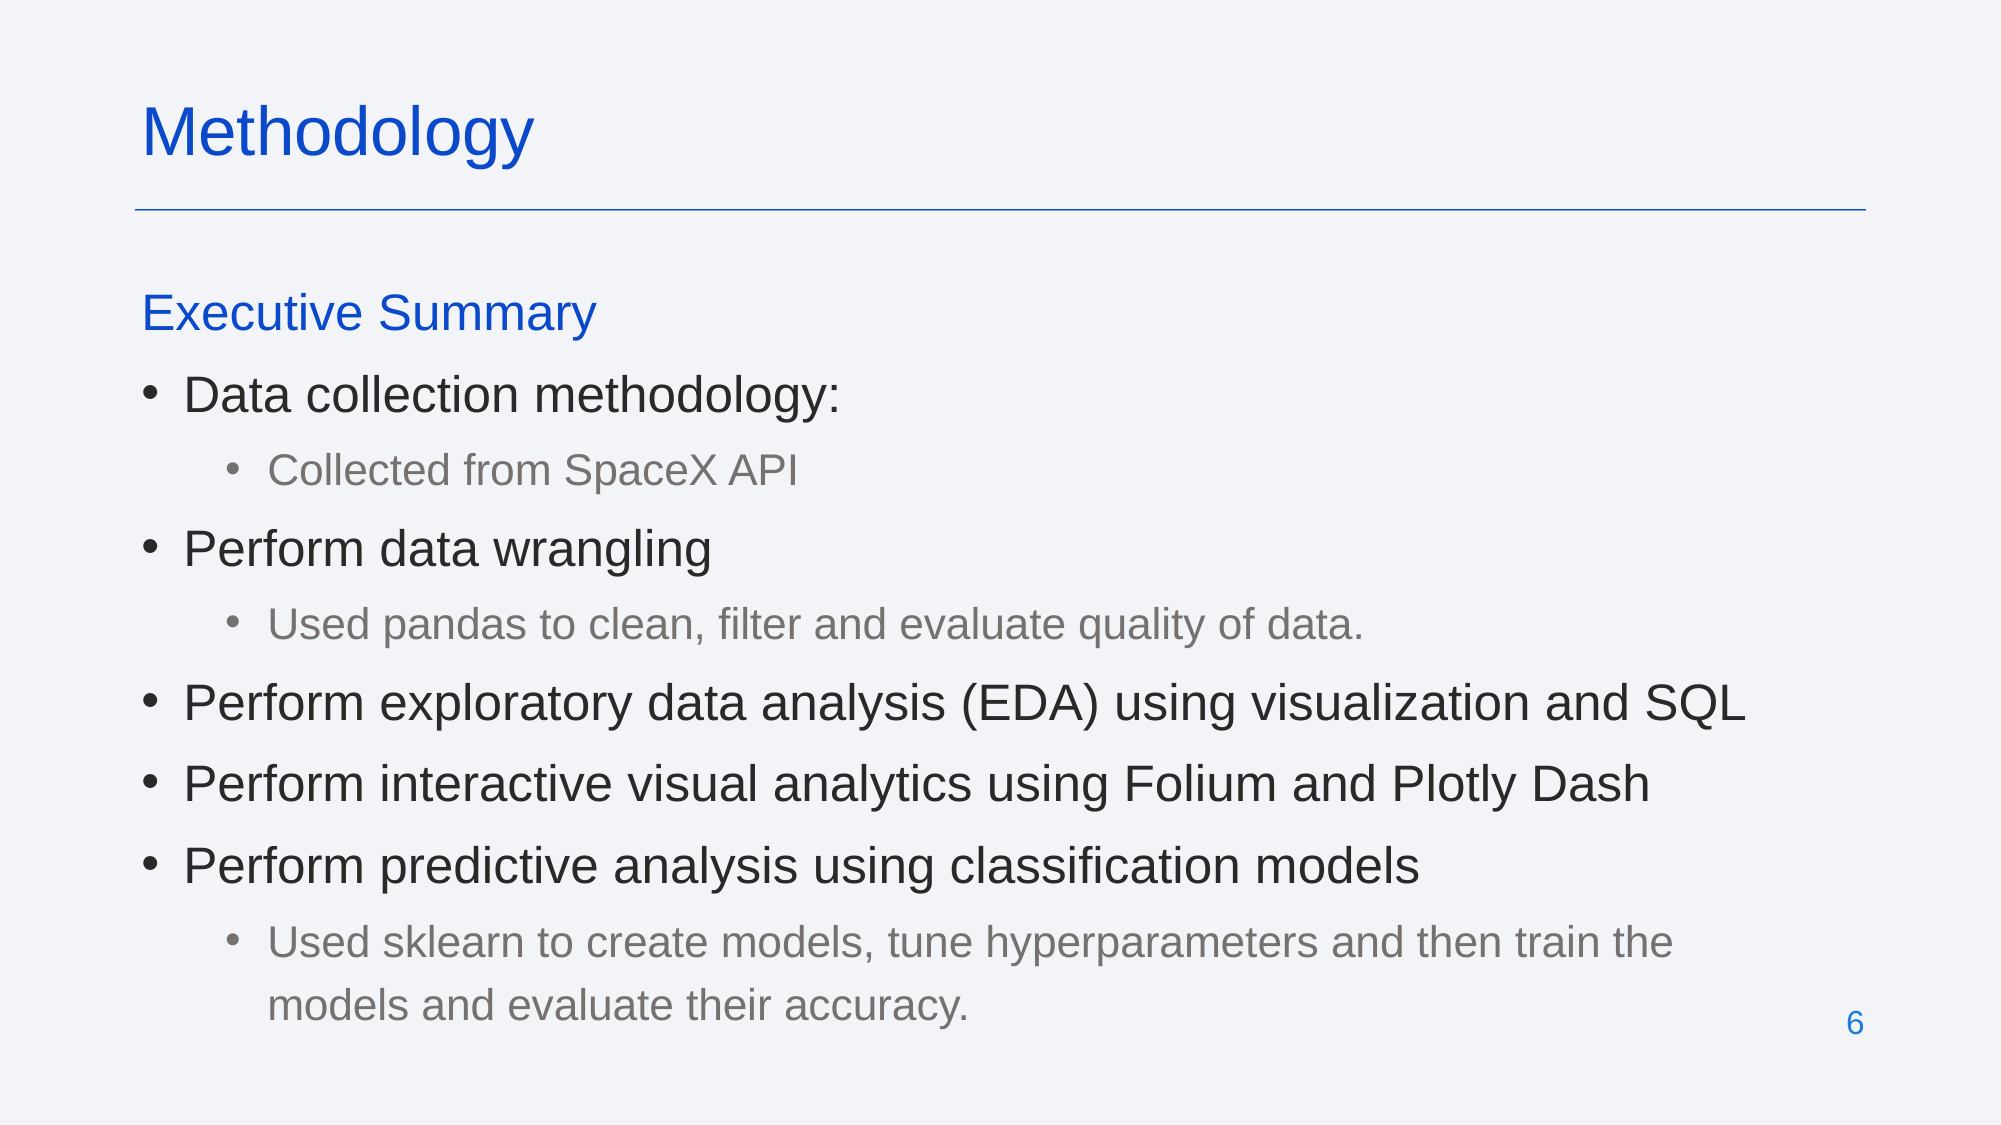

Methodology
Executive Summary
Data collection methodology:
Collected from SpaceX API
Perform data wrangling
Used pandas to clean, filter and evaluate quality of data.
Perform exploratory data analysis (EDA) using visualization and SQL
Perform interactive visual analytics using Folium and Plotly Dash
Perform predictive analysis using classification models
Used sklearn to create models, tune hyperparameters and then train the models and evaluate their accuracy.

6